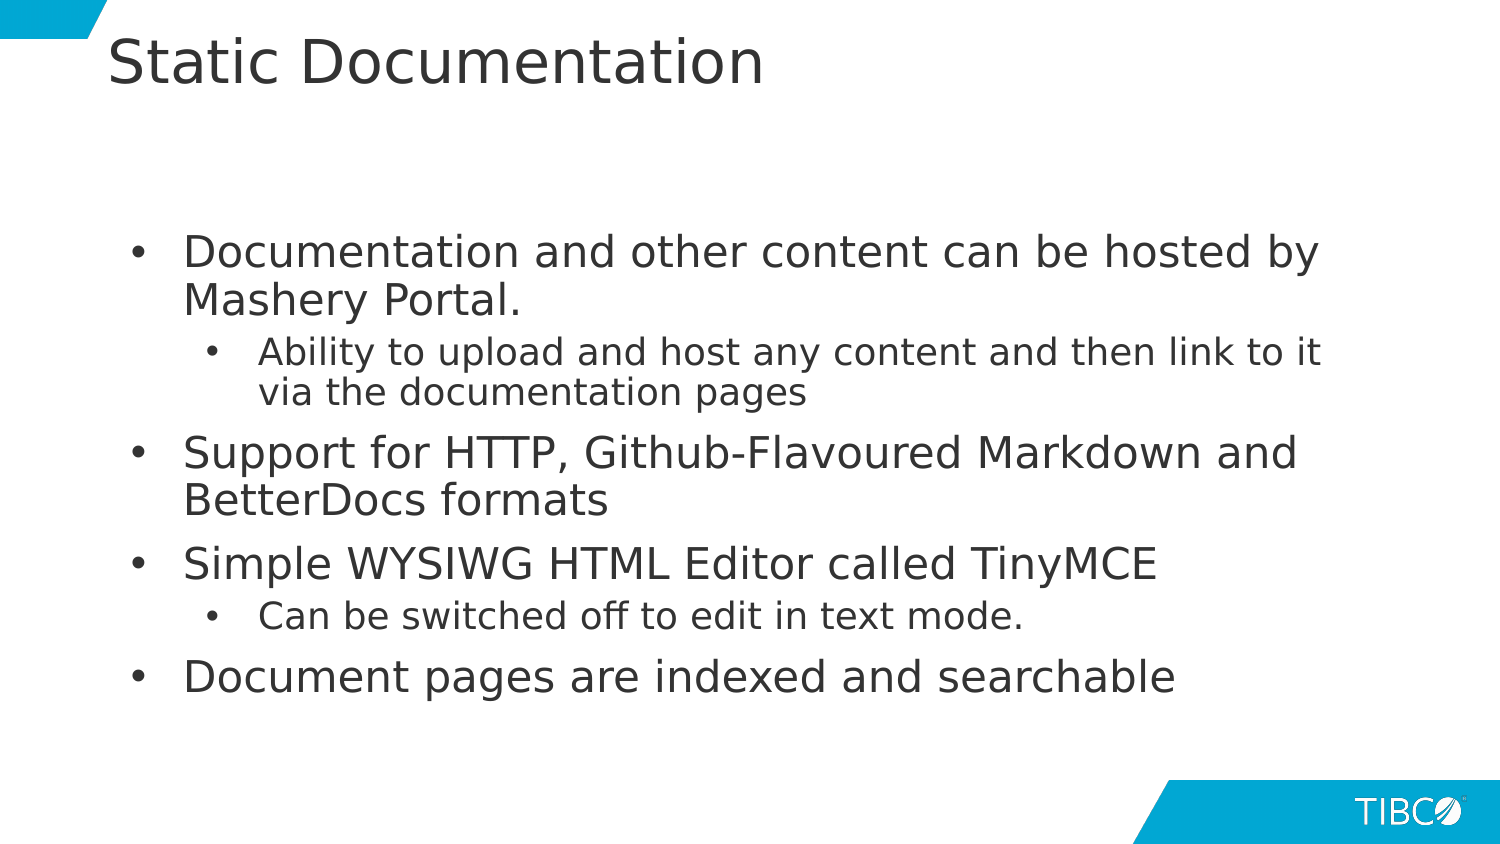

# Static Documentation
Documentation and other content can be hosted by Mashery Portal.
Ability to upload and host any content and then link to it via the documentation pages
Support for HTTP, Github-Flavoured Markdown and BetterDocs formats
Simple WYSIWG HTML Editor called TinyMCE
Can be switched off to edit in text mode.
Document pages are indexed and searchable